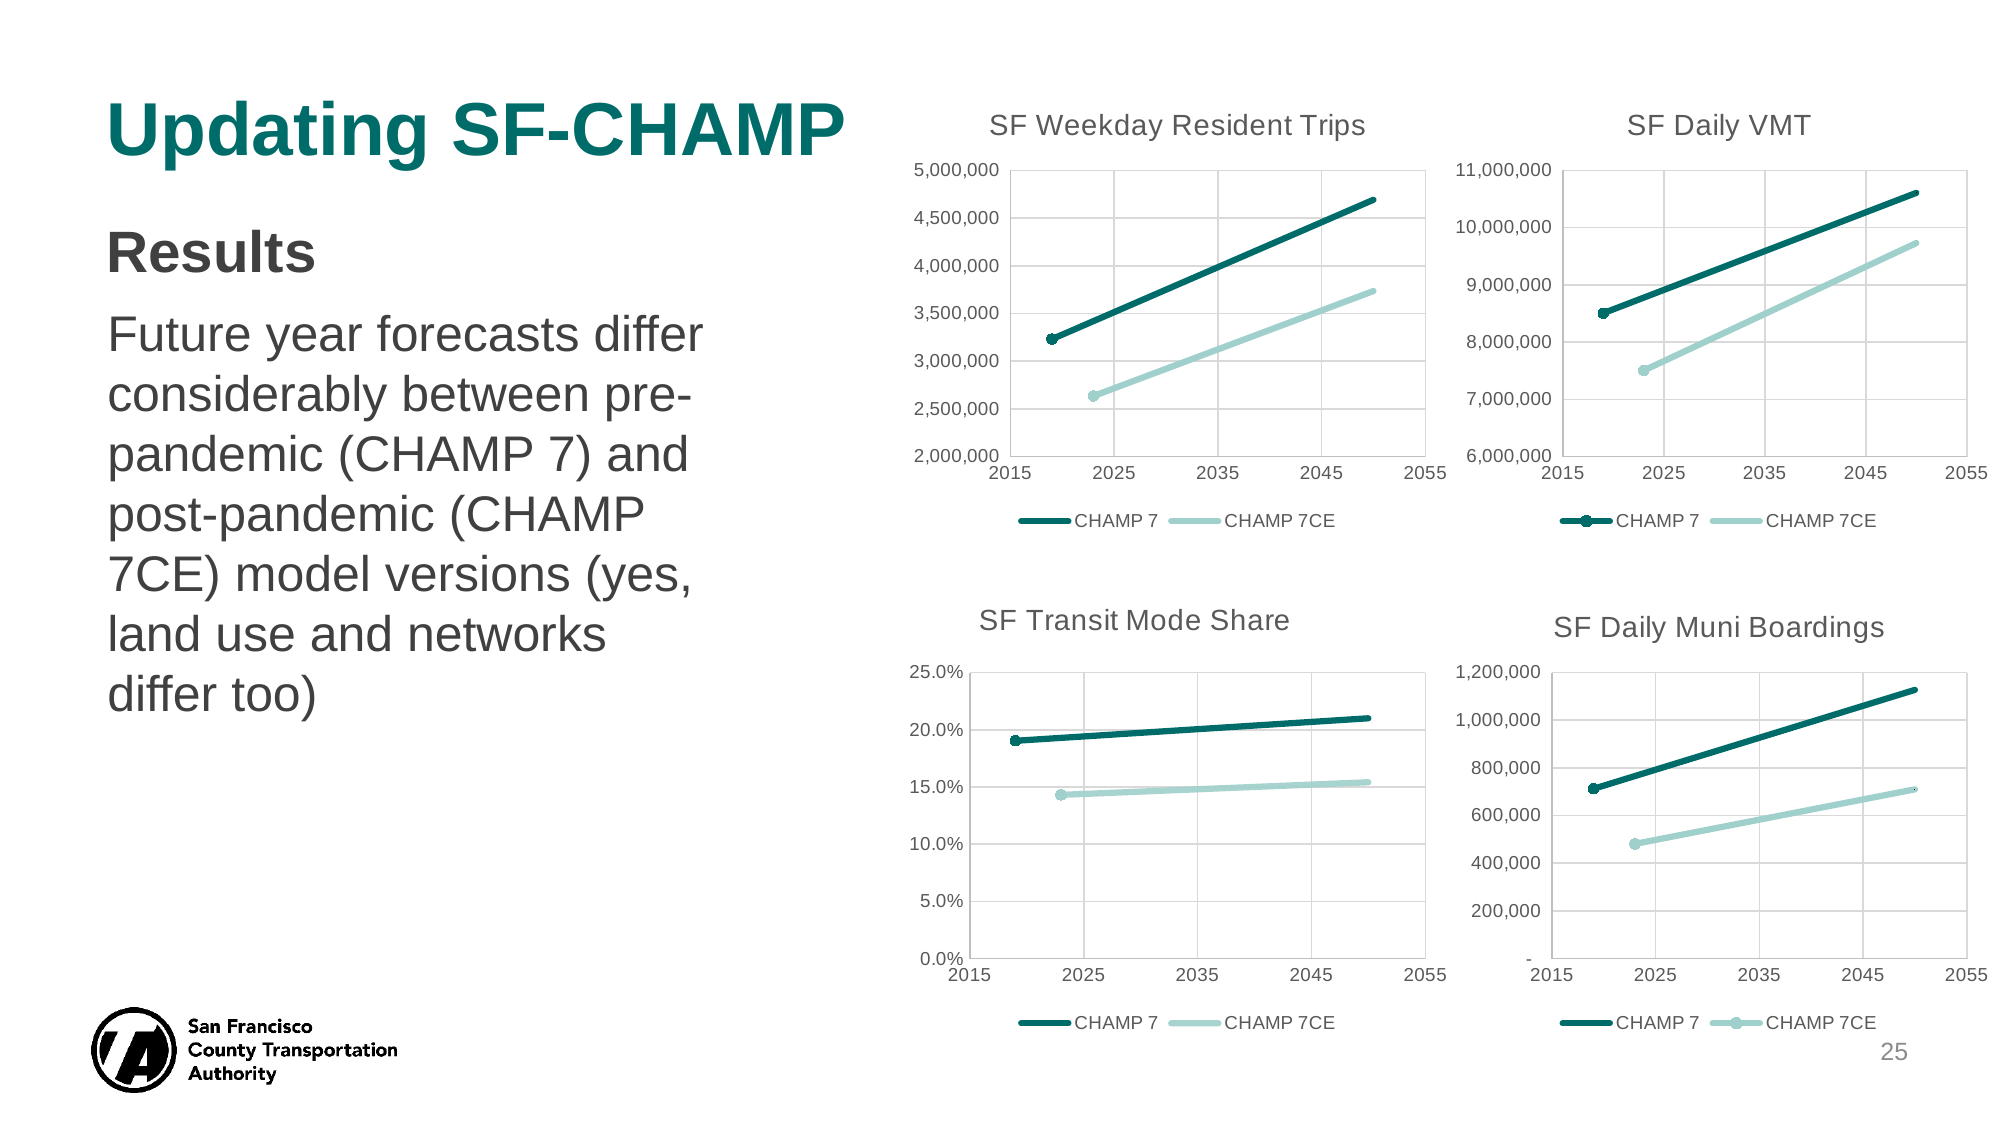

Updating SF-CHAMP

### Chart: SF Weekday Resident Trips

| Category | CHAMP 7 | CHAMP 7CE |
|---|---|---|

### Chart: SF Daily VMT

| Category |  | CHAMP 7CE |
|---|---|---|
Results
Future year forecasts differ considerably between pre-pandemic (CHAMP 7) and post-pandemic (CHAMP 7CE) model versions (yes, land use and networks differ too)

### Chart: SF Transit Mode Share

| Category | CHAMP 7 | CHAMP 7CE |
|---|---|---|

### Chart: SF Daily Muni Boardings

| Category | CHAMP 7 | CHAMP 7CE |
|---|---|---|
25